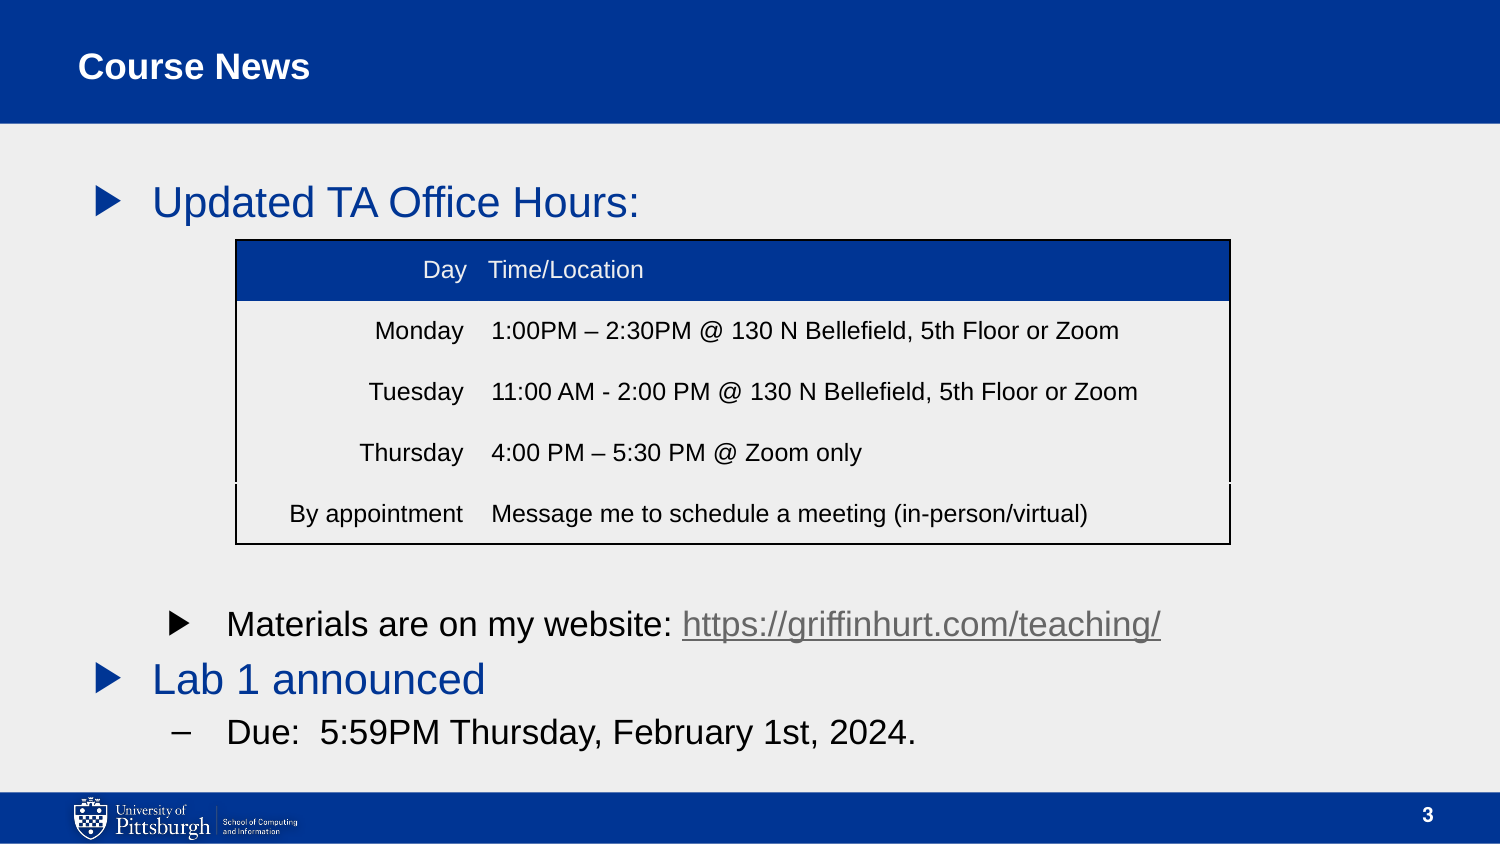

# Course News
Updated TA Office Hours:

Materials are on my website: https://griffinhurt.com/teaching/
Lab 1 announced
Due:  5:59PM Thursday, February 1st, 2024.
| Day | Time/Location |
| --- | --- |
| Monday | 1:00PM – 2:30PM @ 130 N Bellefield, 5th Floor or Zoom |
| Tuesday | 11:00 AM - 2:00 PM @ 130 N Bellefield, 5th Floor or Zoom |
| Thursday | 4:00 PM – 5:30 PM @ Zoom only |
| By appointment | Message me to schedule a meeting (in-person/virtual) |
3